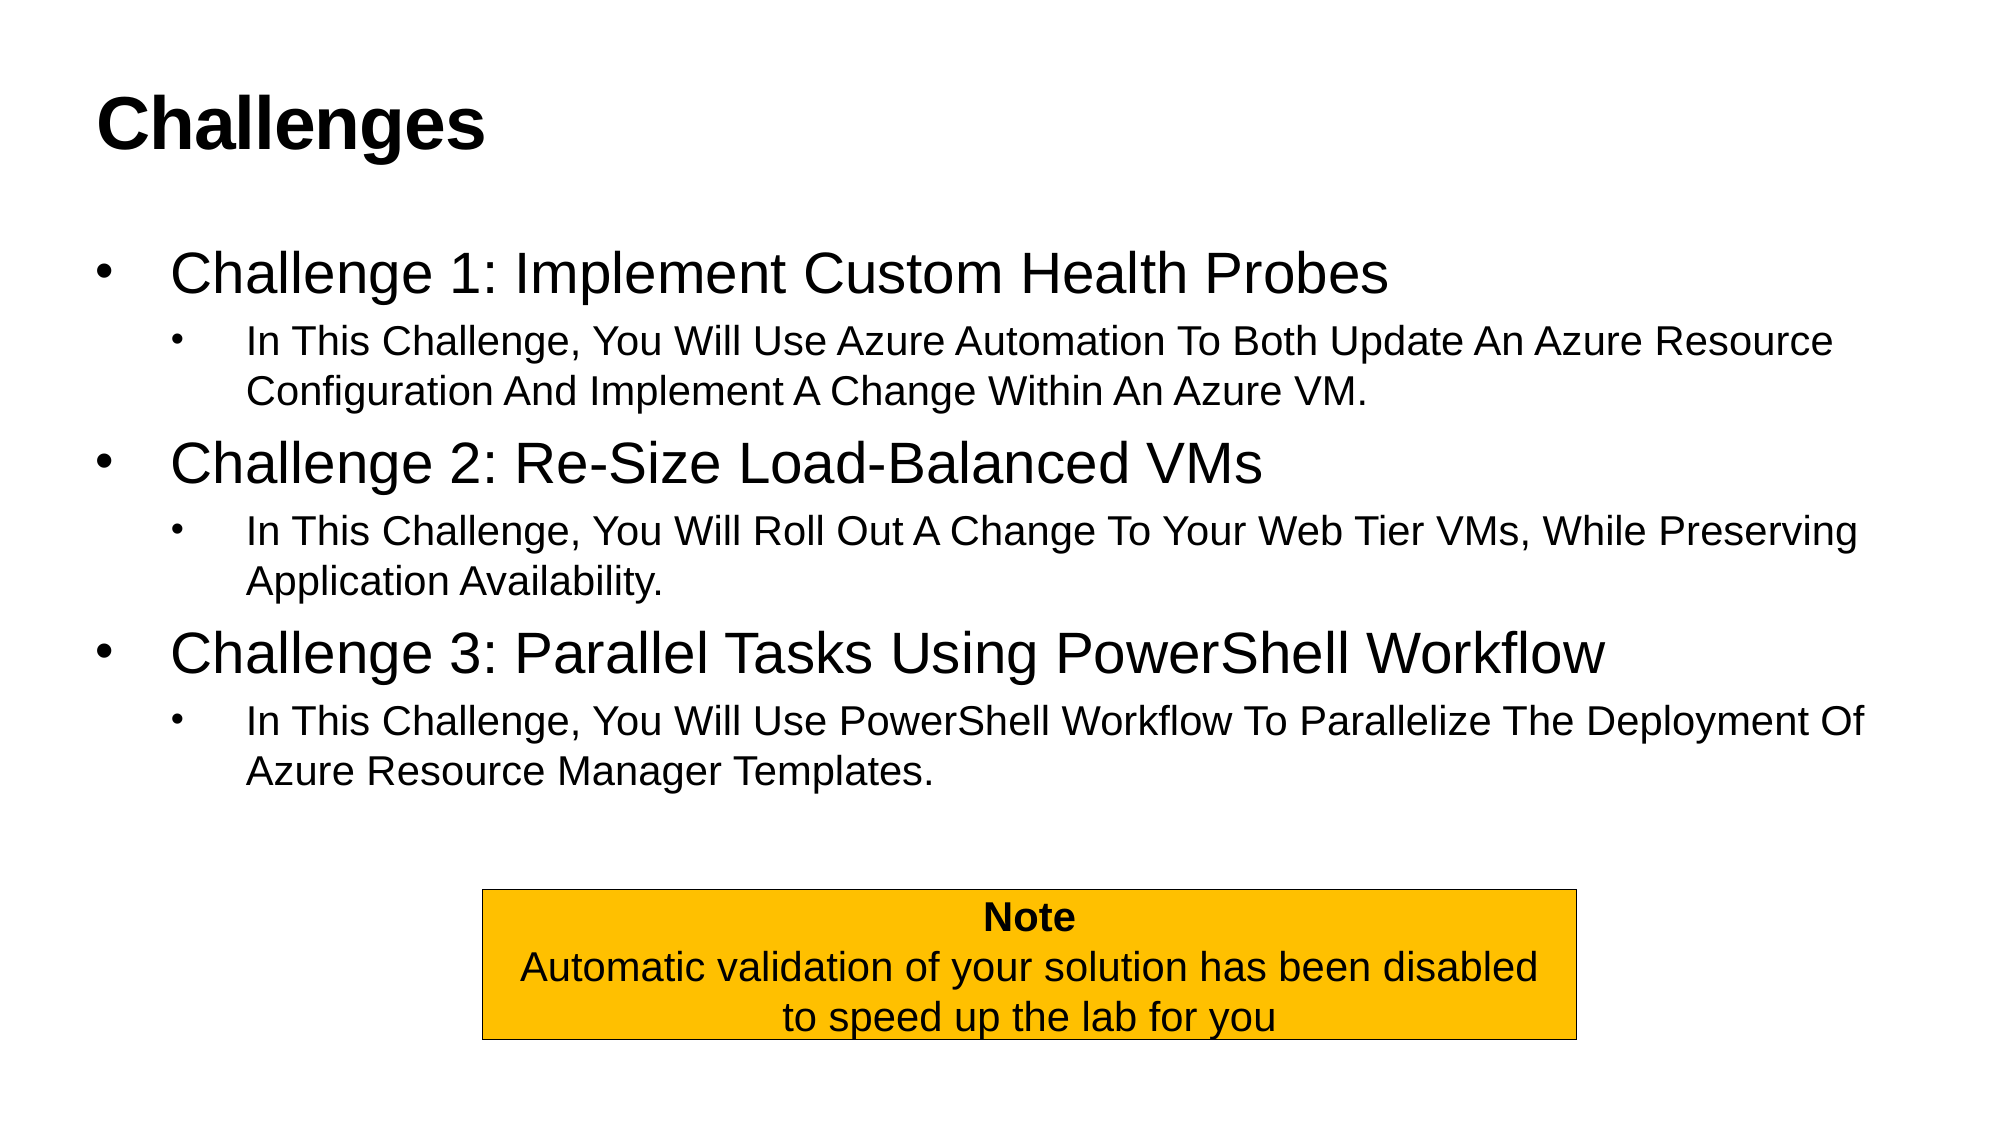

# Challenges
Challenge 1: Implement Custom Health Probes
In This Challenge, You Will Use Azure Automation To Both Update An Azure Resource Configuration And Implement A Change Within An Azure VM.
Challenge 2: Re-Size Load-Balanced VMs
In This Challenge, You Will Roll Out A Change To Your Web Tier VMs, While Preserving Application Availability.
Challenge 3: Parallel Tasks Using PowerShell Workflow
In This Challenge, You Will Use PowerShell Workflow To Parallelize The Deployment Of Azure Resource Manager Templates.
Note
Automatic validation of your solution has been disabled
to speed up the lab for you